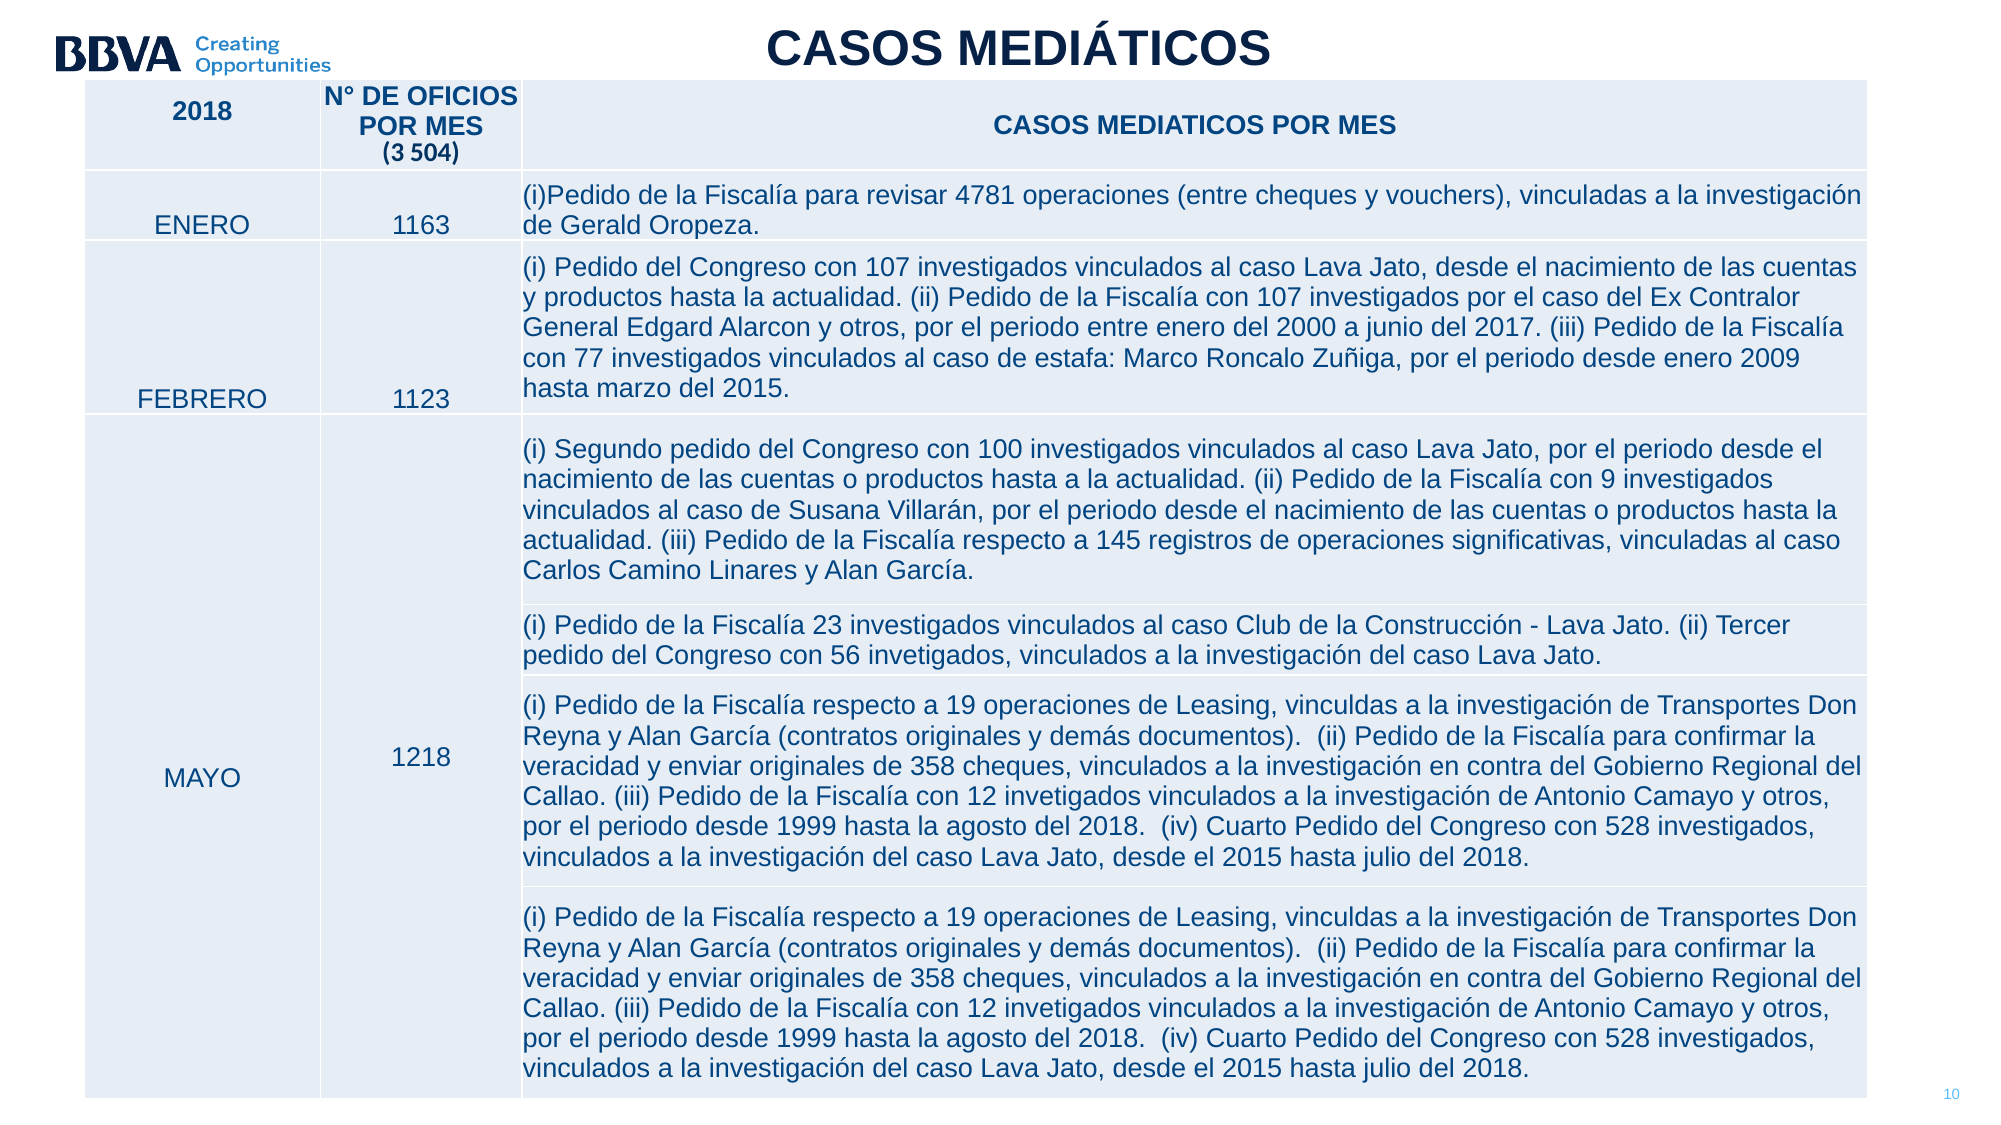

# CASOS MEDIÁTICOS
| 2018 | N° DE OFICIOS POR MES (3 504) | CASOS MEDIATICOS POR MES |
| --- | --- | --- |
| ENERO | 1163 | (i)Pedido de la Fiscalía para revisar 4781 operaciones (entre cheques y vouchers), vinculadas a la investigación de Gerald Oropeza. |
| FEBRERO | 1123 | (i) Pedido del Congreso con 107 investigados vinculados al caso Lava Jato, desde el nacimiento de las cuentas y productos hasta la actualidad. (ii) Pedido de la Fiscalía con 107 investigados por el caso del Ex Contralor General Edgard Alarcon y otros, por el periodo entre enero del 2000 a junio del 2017. (iii) Pedido de la Fiscalía con 77 investigados vinculados al caso de estafa: Marco Roncalo Zuñiga, por el periodo desde enero 2009 hasta marzo del 2015. |
| MAYO | 1218 | (i) Segundo pedido del Congreso con 100 investigados vinculados al caso Lava Jato, por el periodo desde el nacimiento de las cuentas o productos hasta a la actualidad. (ii) Pedido de la Fiscalía con 9 investigados vinculados al caso de Susana Villarán, por el periodo desde el nacimiento de las cuentas o productos hasta la actualidad. (iii) Pedido de la Fiscalía respecto a 145 registros de operaciones significativas, vinculadas al caso Carlos Camino Linares y Alan García. |
|  |  | (i) Pedido de la Fiscalía 23 investigados vinculados al caso Club de la Construcción - Lava Jato. (ii) Tercer pedido del Congreso con 56 invetigados, vinculados a la investigación del caso Lava Jato. |
|  |  | (i) Pedido de la Fiscalía respecto a 19 operaciones de Leasing, vinculdas a la investigación de Transportes Don Reyna y Alan García (contratos originales y demás documentos). (ii) Pedido de la Fiscalía para confirmar la veracidad y enviar originales de 358 cheques, vinculados a la investigación en contra del Gobierno Regional del Callao. (iii) Pedido de la Fiscalía con 12 invetigados vinculados a la investigación de Antonio Camayo y otros, por el periodo desde 1999 hasta la agosto del 2018. (iv) Cuarto Pedido del Congreso con 528 investigados, vinculados a la investigación del caso Lava Jato, desde el 2015 hasta julio del 2018. |
|  |  | (i) Pedido de la Fiscalía respecto a 19 operaciones de Leasing, vinculdas a la investigación de Transportes Don Reyna y Alan García (contratos originales y demás documentos). (ii) Pedido de la Fiscalía para confirmar la veracidad y enviar originales de 358 cheques, vinculados a la investigación en contra del Gobierno Regional del Callao. (iii) Pedido de la Fiscalía con 12 invetigados vinculados a la investigación de Antonio Camayo y otros, por el periodo desde 1999 hasta la agosto del 2018. (iv) Cuarto Pedido del Congreso con 528 investigados, vinculados a la investigación del caso Lava Jato, desde el 2015 hasta julio del 2018. |